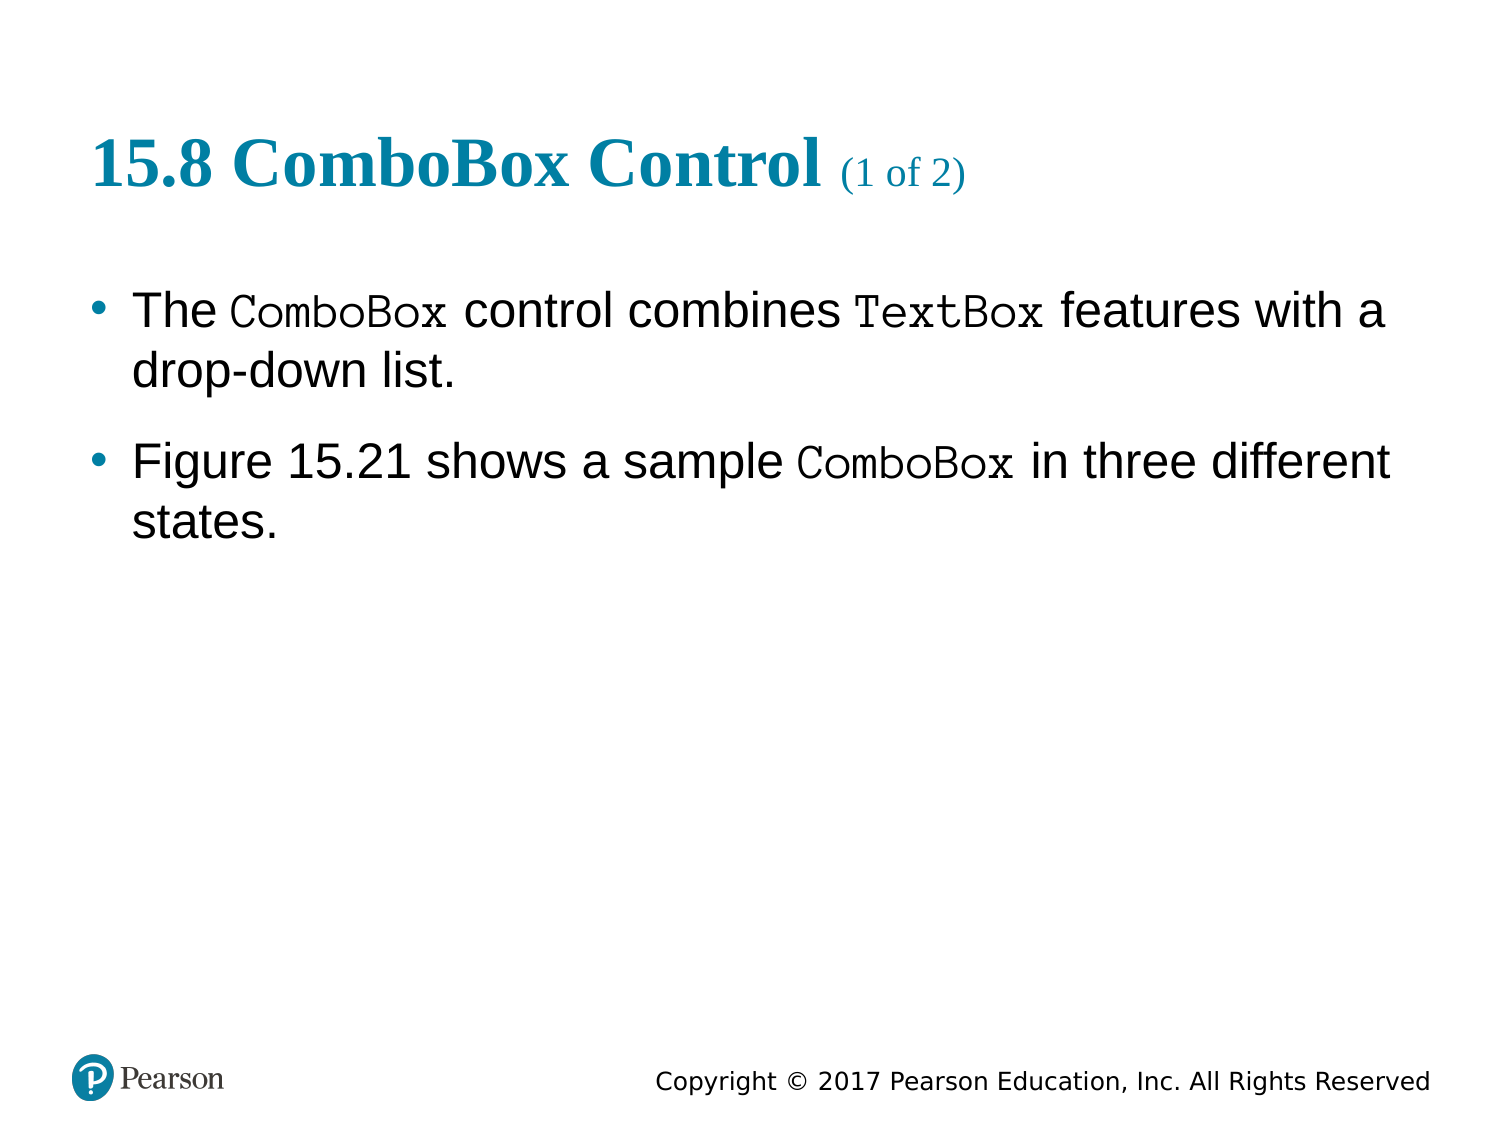

# 15.8 ComboBox Control (1 of 2)
The ComboBox control combines TextBox features with a drop-down list.
Figure 15.21 shows a sample ComboBox in three different states.